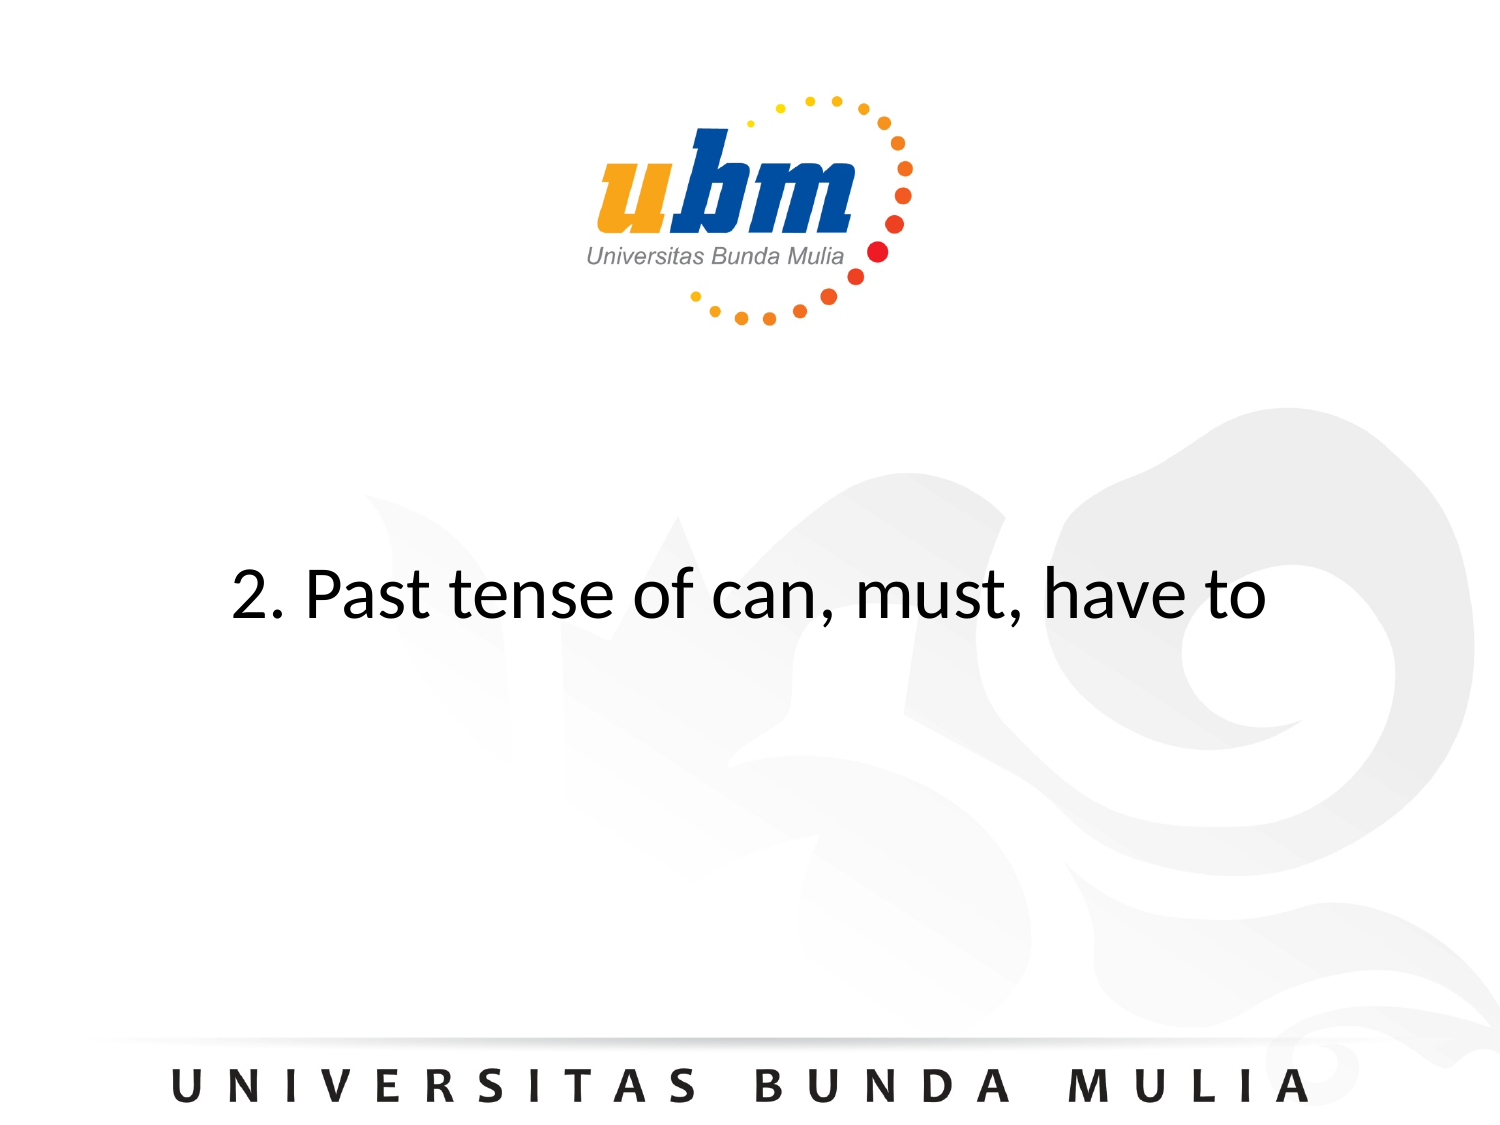

# 2. Past tense of can, must, have to